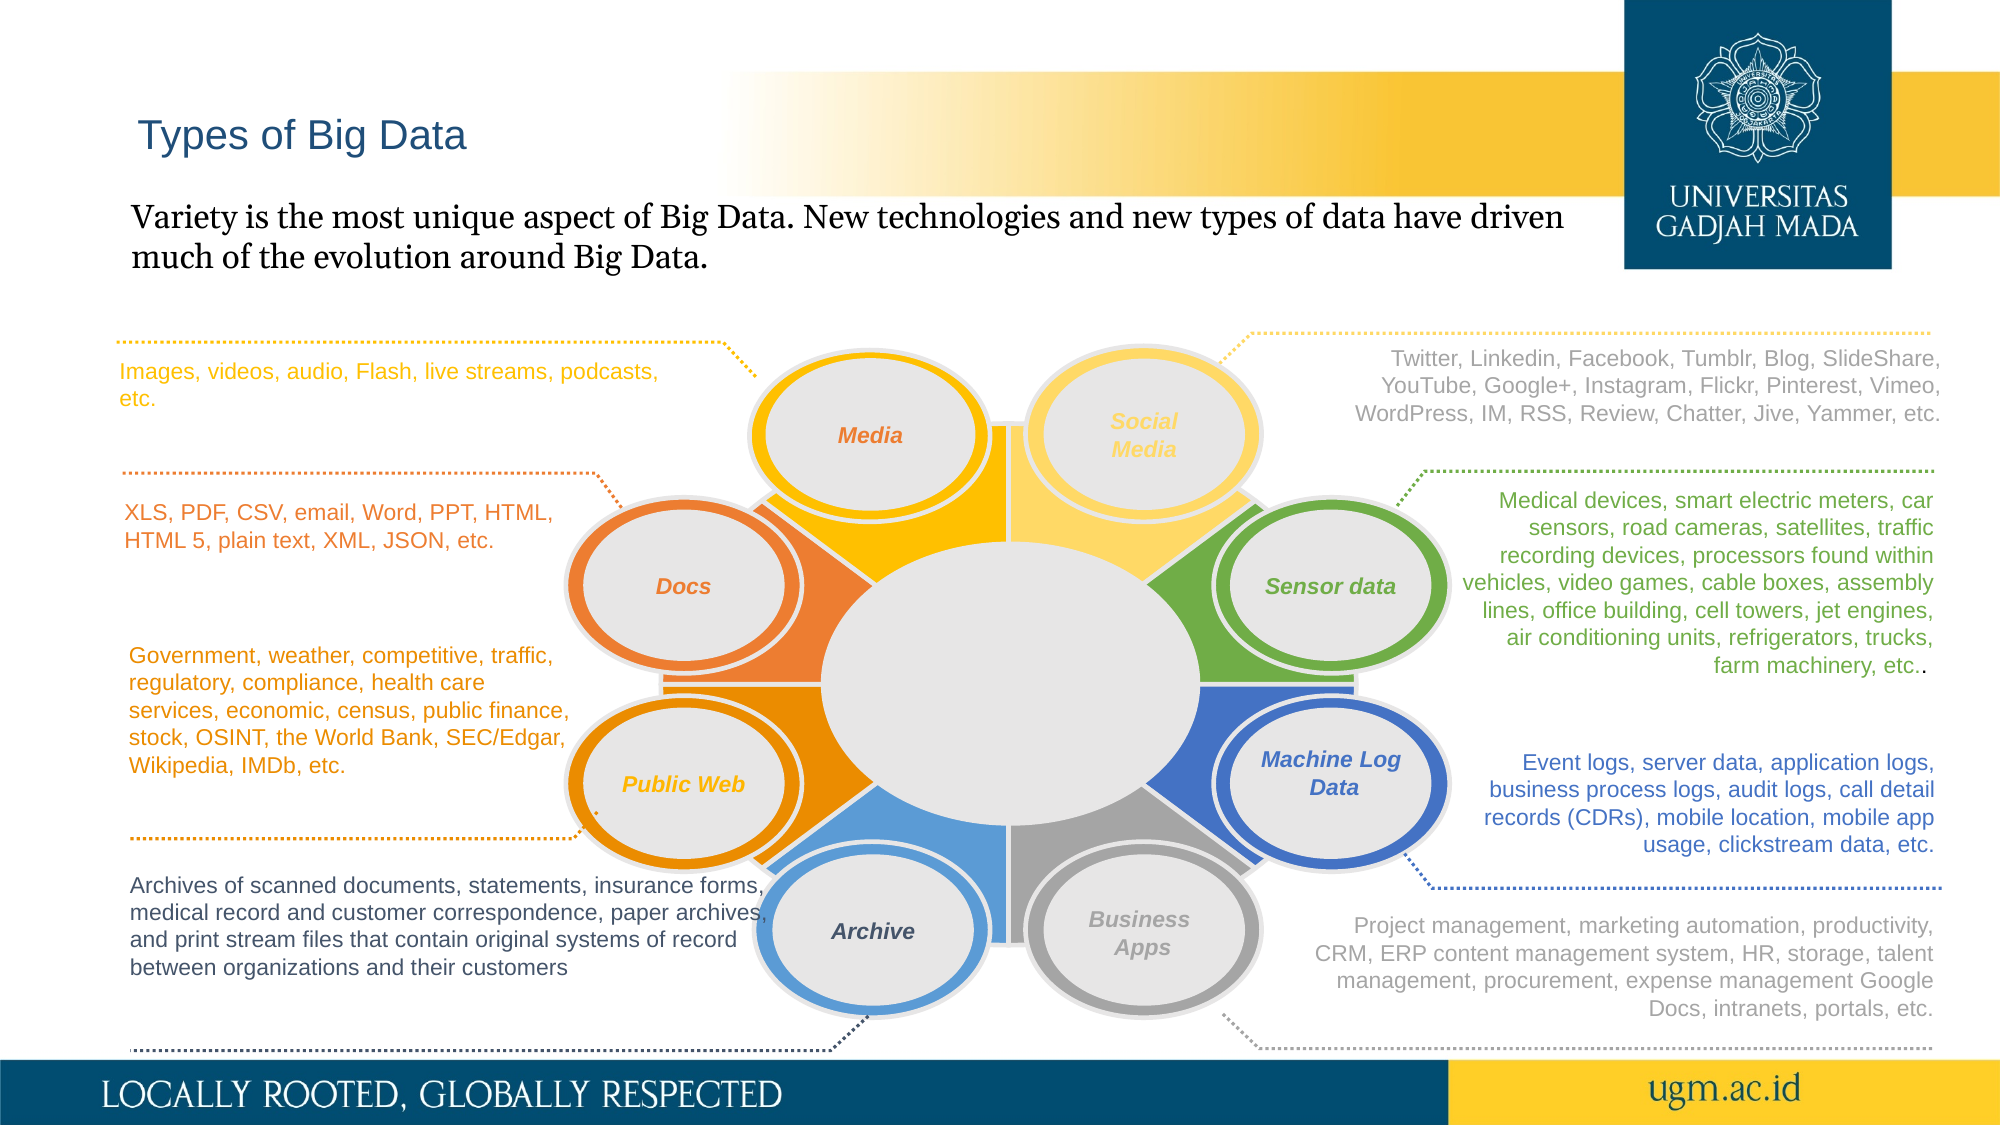

Types of Big Data
Variety is the most unique aspect of Big Data. New technologies and new types of data have driven much of the evolution around Big Data.

Twitter, Linkedin, Facebook, Tumblr, Blog, SlideShare, YouTube, Google+, Instagram, Flickr, Pinterest, Vimeo, WordPress, IM, RSS, Review, Chatter, Jive, Yammer, etc.

Images, videos, audio, Flash, live streams, podcasts, etc.

Media
Social Media

Docs
Sensor data

Public Web

Archive

Medical devices, smart electric meters, car sensors, road cameras, satellites, traffic recording devices, processors found within vehicles, video games, cable boxes, assembly lines, office building, cell towers, jet engines, air conditioning units, refrigerators, trucks, farm machinery, etc..

XLS, PDF, CSV, email, Word, PPT, HTML, HTML 5, plain text, XML, JSON, etc.
Government, weather, competitive, traffic, regulatory, compliance, health care services, economic, census, public finance, stock, OSINT, the World Bank, SEC/Edgar, Wikipedia, IMDb, etc.

Machine Log
Data
Event logs, server data, application logs, business process logs, audit logs, call detail records (CDRs), mobile location, mobile app usage, clickstream data, etc.

Archives of scanned documents, statements, insurance forms, medical record and customer correspondence, paper archives, and print stream files that contain original systems of record between organizations and their customers

Business
Apps
Project management, marketing automation, productivity, CRM, ERP content management system, HR, storage, talent management, procurement, expense management Google Docs, intranets, portals, etc.